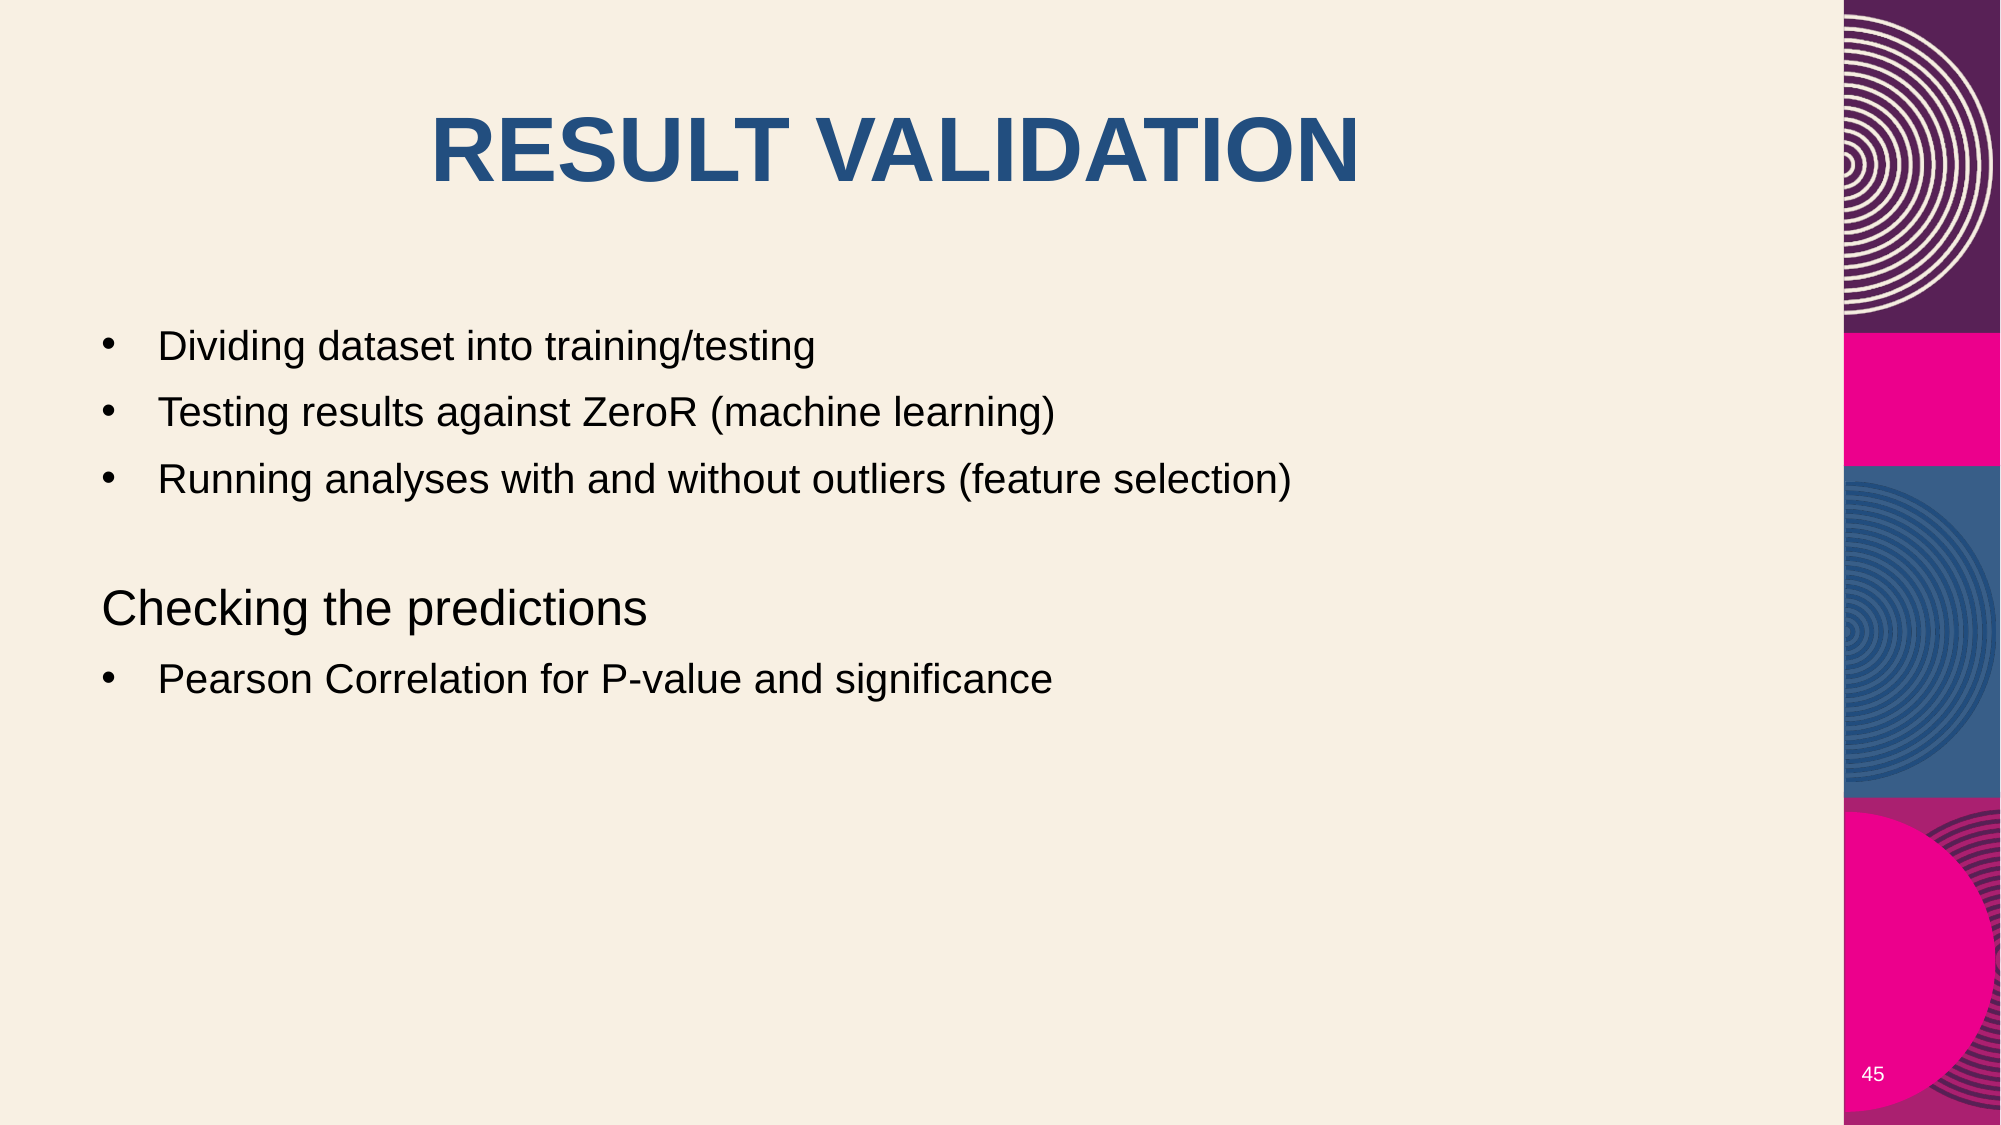

# result validation
Dividing dataset into training/testing
Testing results against ZeroR (machine learning)
Running analyses with and without outliers (feature selection)

Checking the predictions
Pearson Correlation for P-value and significance

45